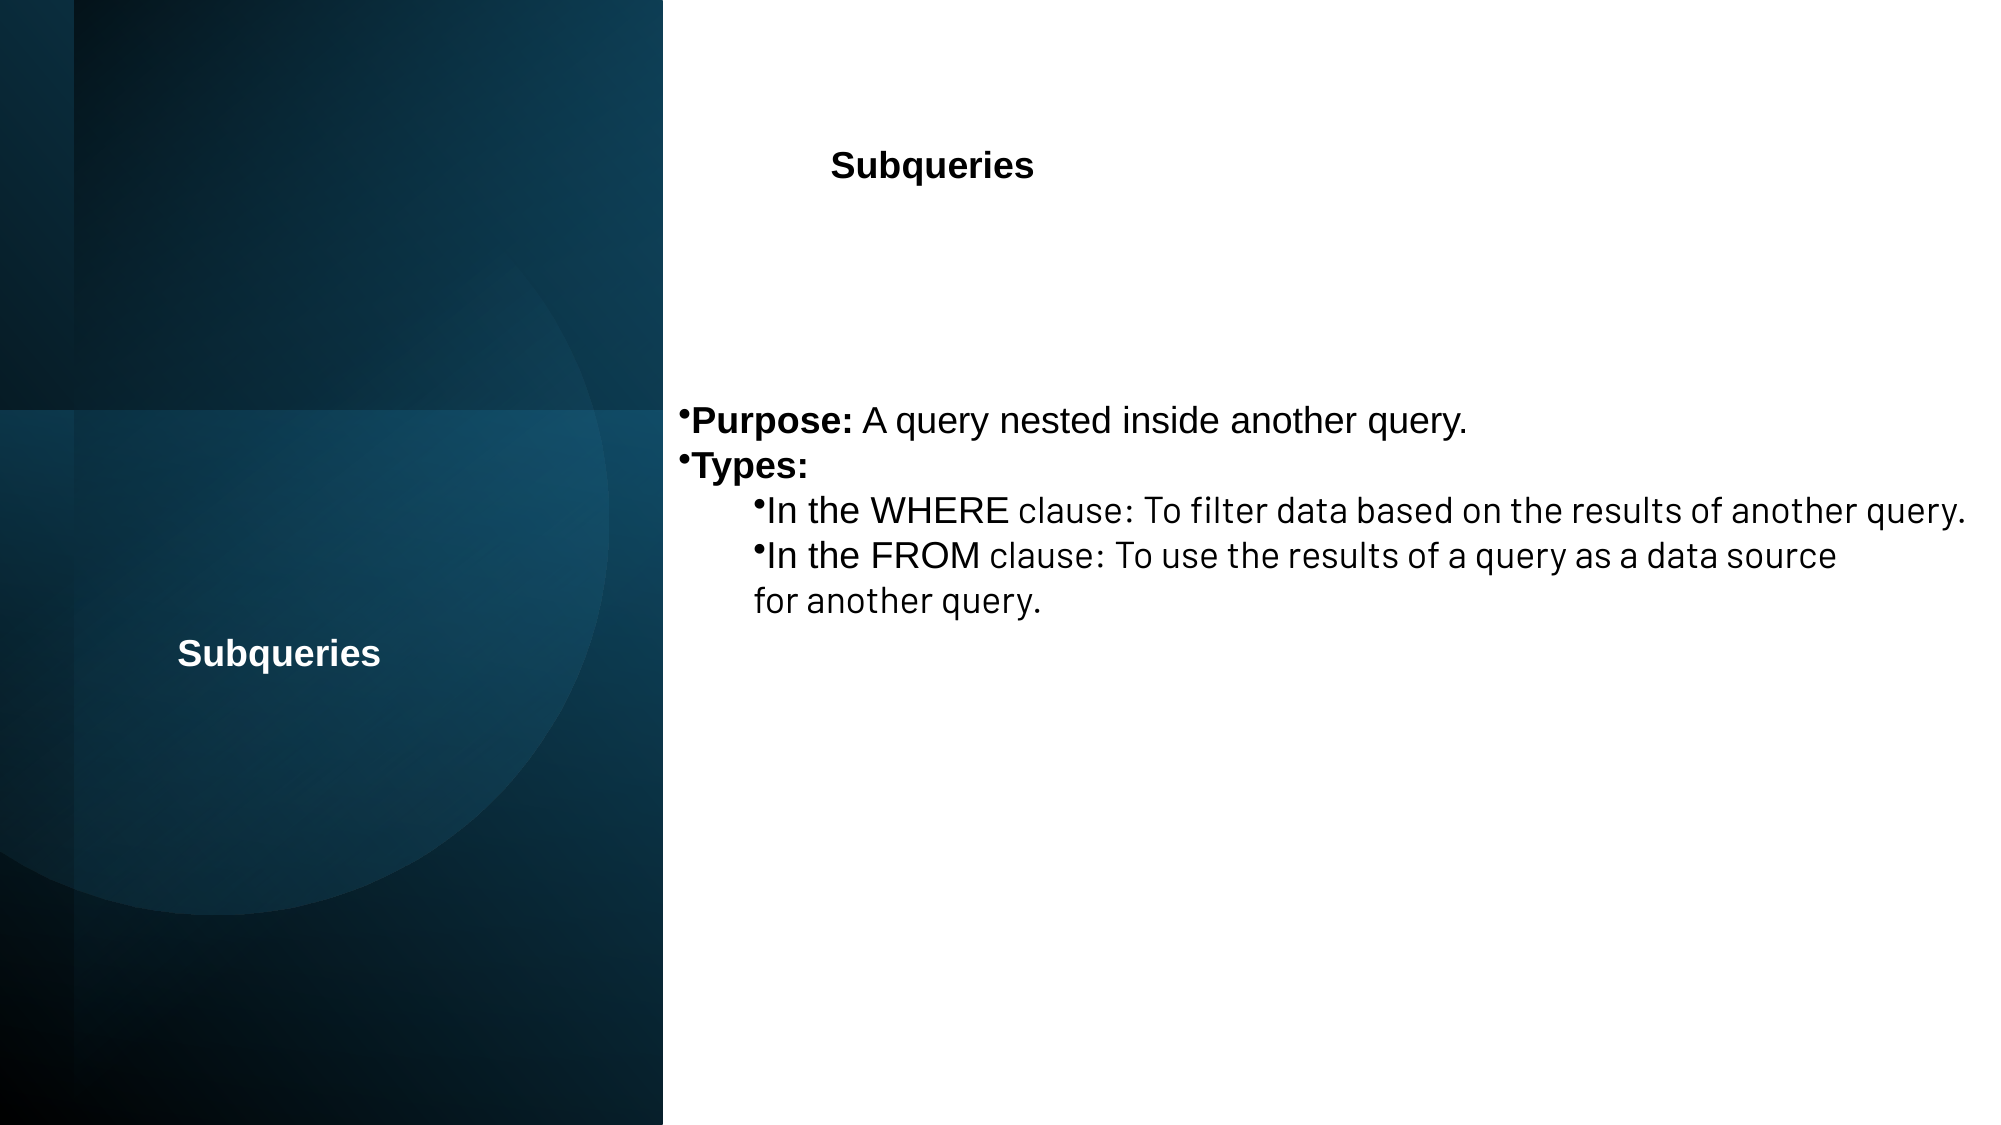

Subqueries

Purpose: A query nested inside another query.
Types:
In the WHERE clause: To filter data based on the results of another query.
In the FROM clause: To use the results of a query as a data source
for another query.

Subqueries